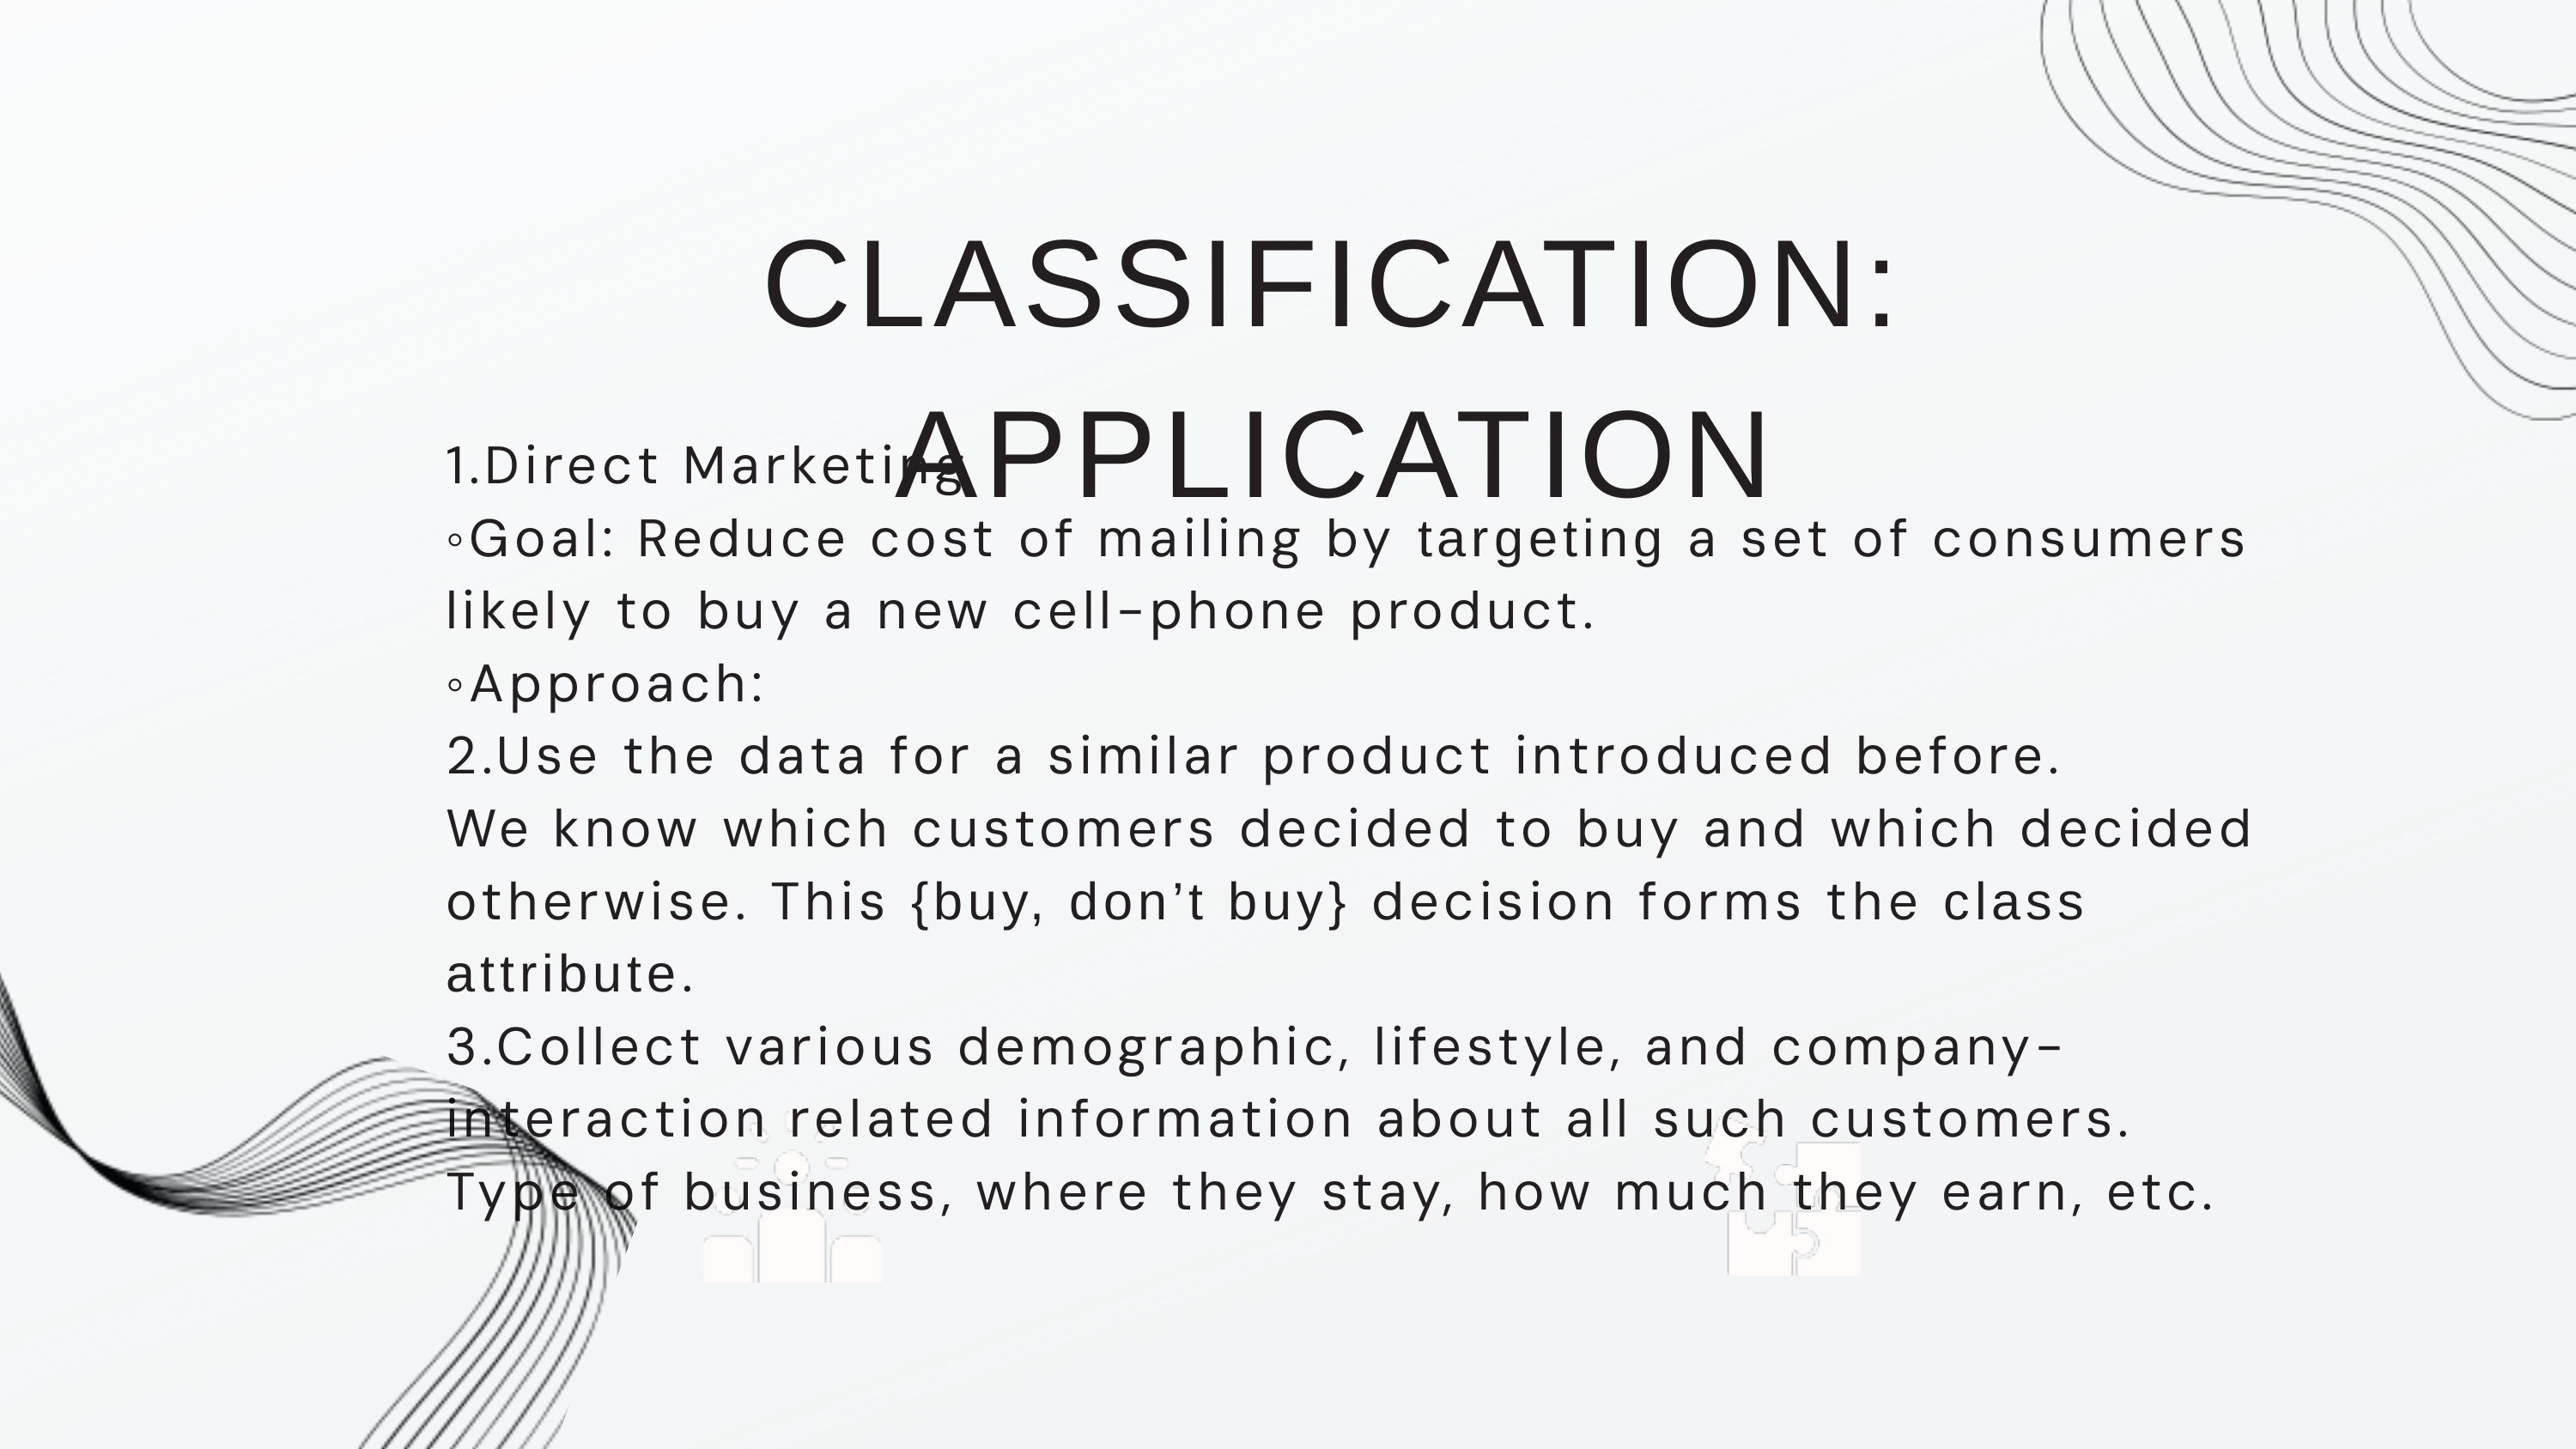

CLASSIFICATION: APPLICATION
1.Direct Marketing
◦Goal: Reduce cost of mailing by targeting a set of consumers likely to buy a new cell-phone product.
◦Approach:
2.Use the data for a similar product introduced before.
We know which customers decided to buy and which decided otherwise. This {buy, don’t buy} decision forms the class attribute.
3.Collect various demographic, lifestyle, and company-interaction related information about all such customers.
Type of business, where they stay, how much they earn, etc.